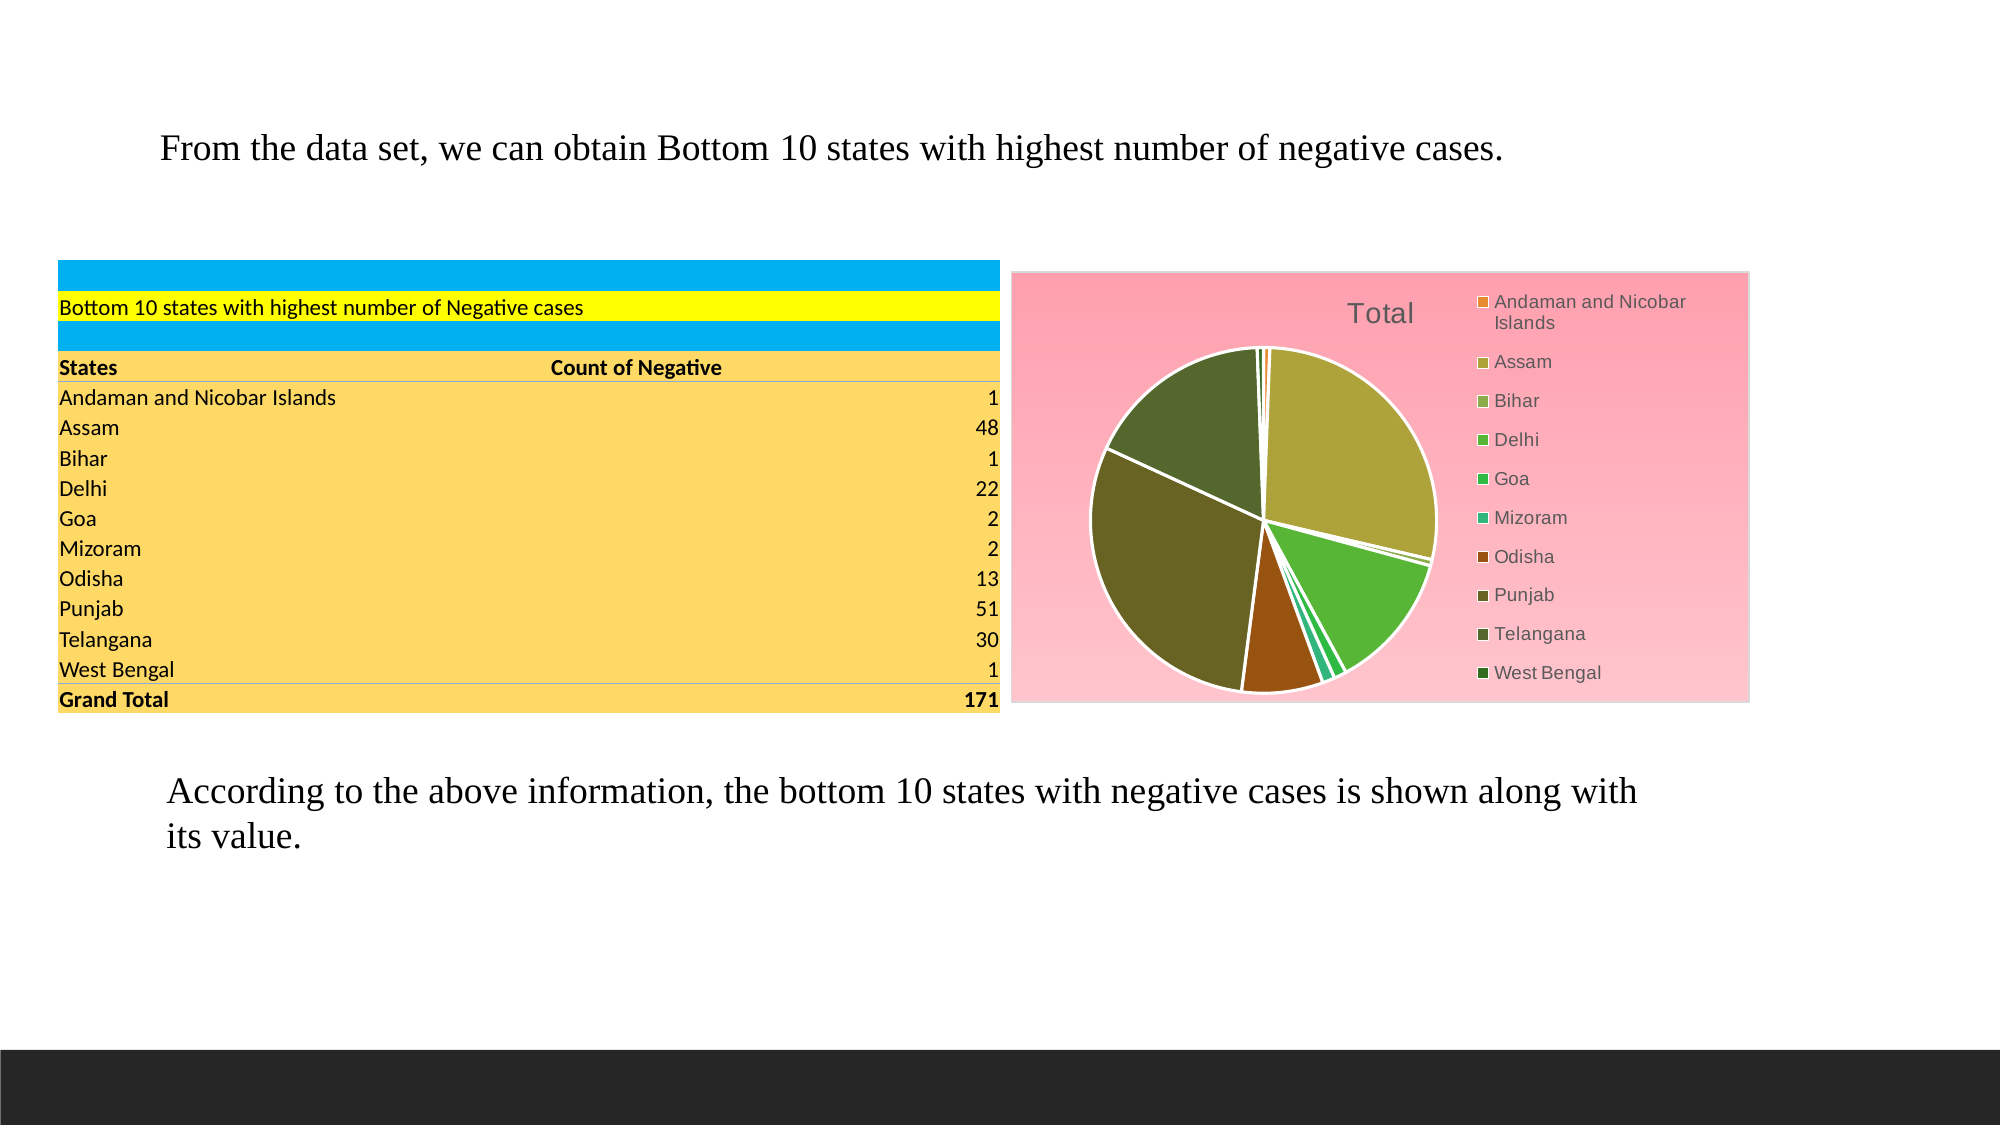

From the data set, we can obtain Bottom 10 states with highest number of negative cases.
|  |  |
| --- | --- |
| Bottom 10 states with highest number of Negative cases |  |
|  |  |
| States | Count of Negative |
| Andaman and Nicobar Islands | 1 |
| Assam | 48 |
| Bihar | 1 |
| Delhi | 22 |
| Goa | 2 |
| Mizoram | 2 |
| Odisha | 13 |
| Punjab | 51 |
| Telangana | 30 |
| West Bengal | 1 |
| Grand Total | 171 |

### Chart:

| Category | Total |
|---|---|
| Andaman and Nicobar Islands | 1.0 |
| Assam | 48.0 |
| Bihar | 1.0 |
| Delhi | 22.0 |
| Goa | 2.0 |
| Mizoram | 2.0 |
| Odisha | 13.0 |
| Punjab | 51.0 |
| Telangana | 30.0 |
| West Bengal | 1.0 |
According to the above information, the bottom 10 states with negative cases is shown along with its value.